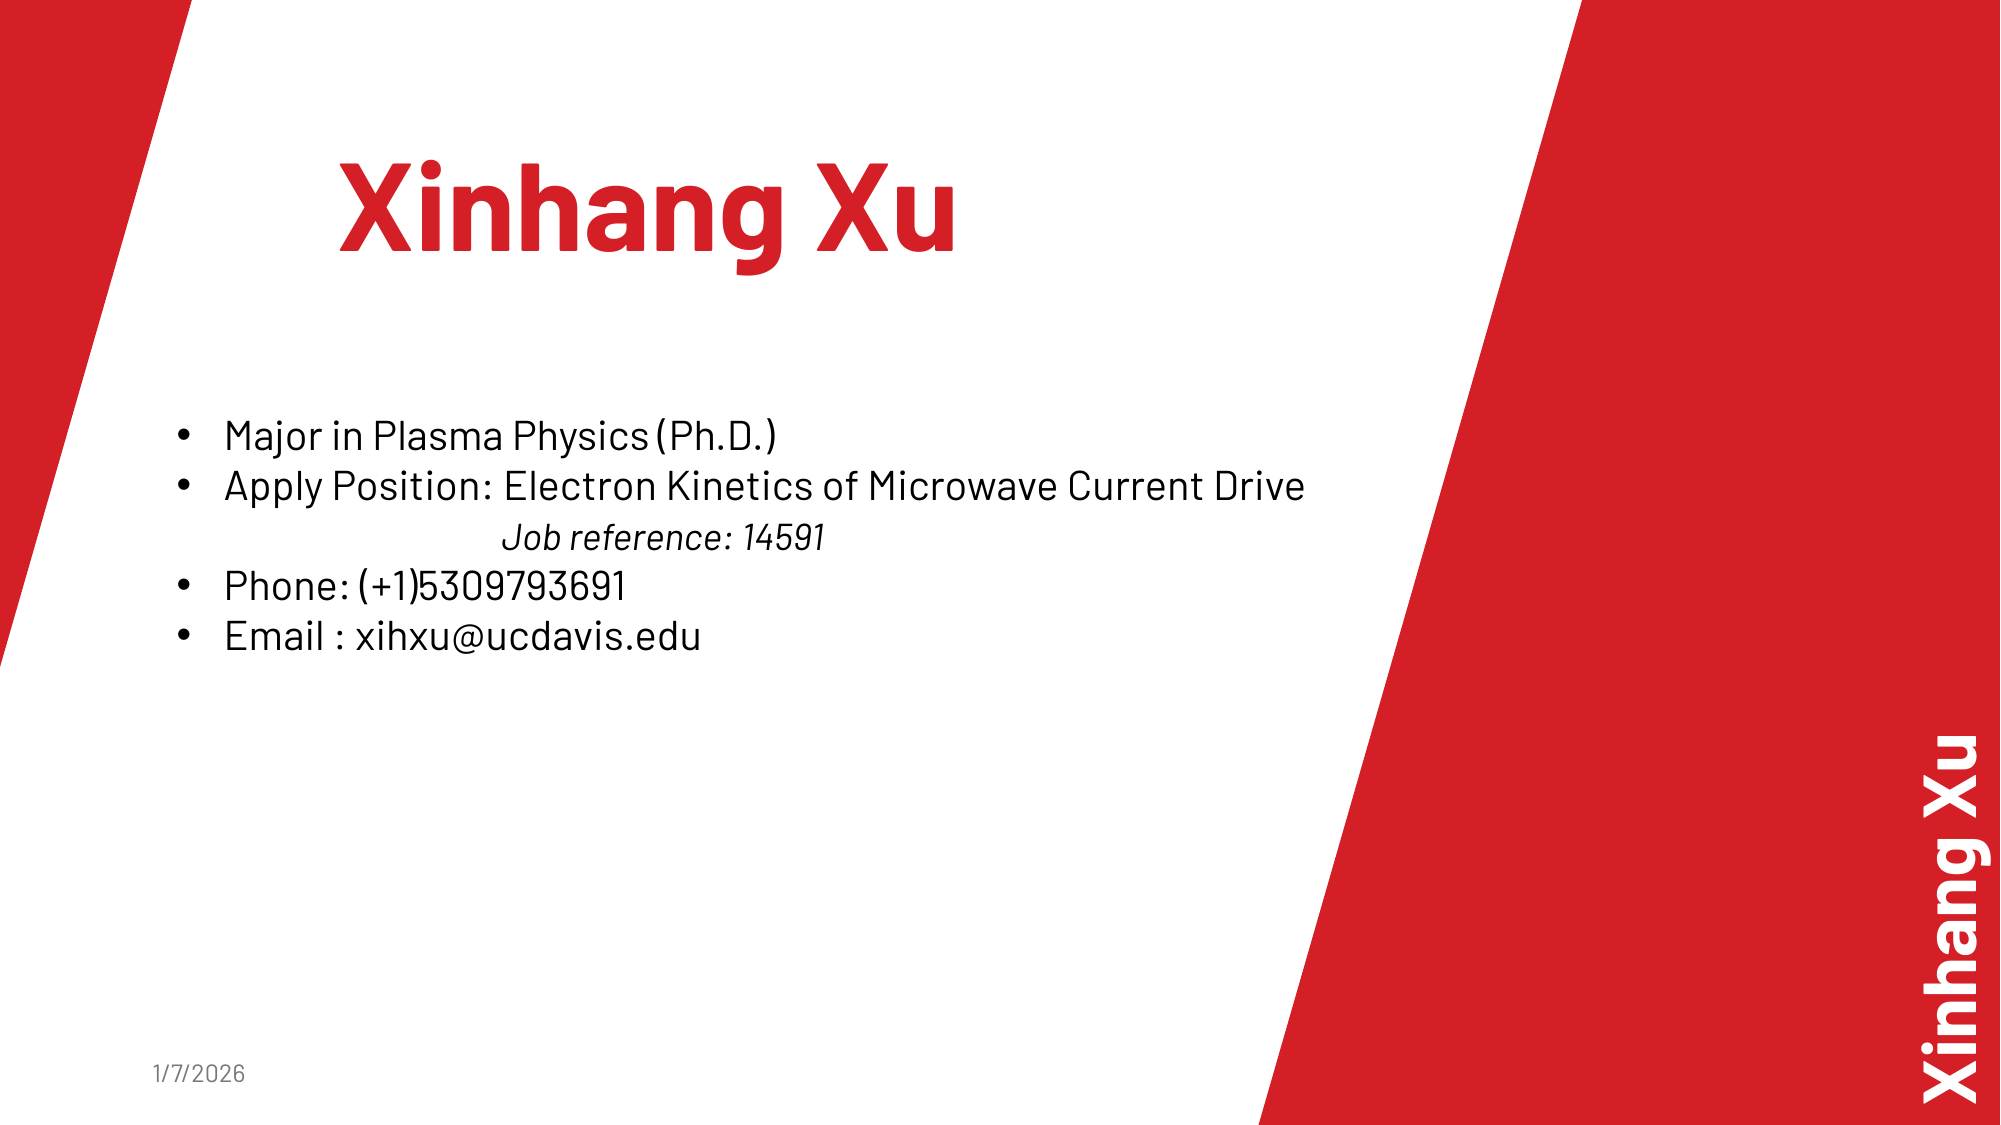

Xinhang Xu
Major in Plasma Physics (Ph.D.)
Apply Position: Electron Kinetics of Microwave Current Drive
	   Job reference: 14591
Phone: (+1)5309793691
Email : xihxu@ucdavis.edu
Xinhang Xu
1/7/2026